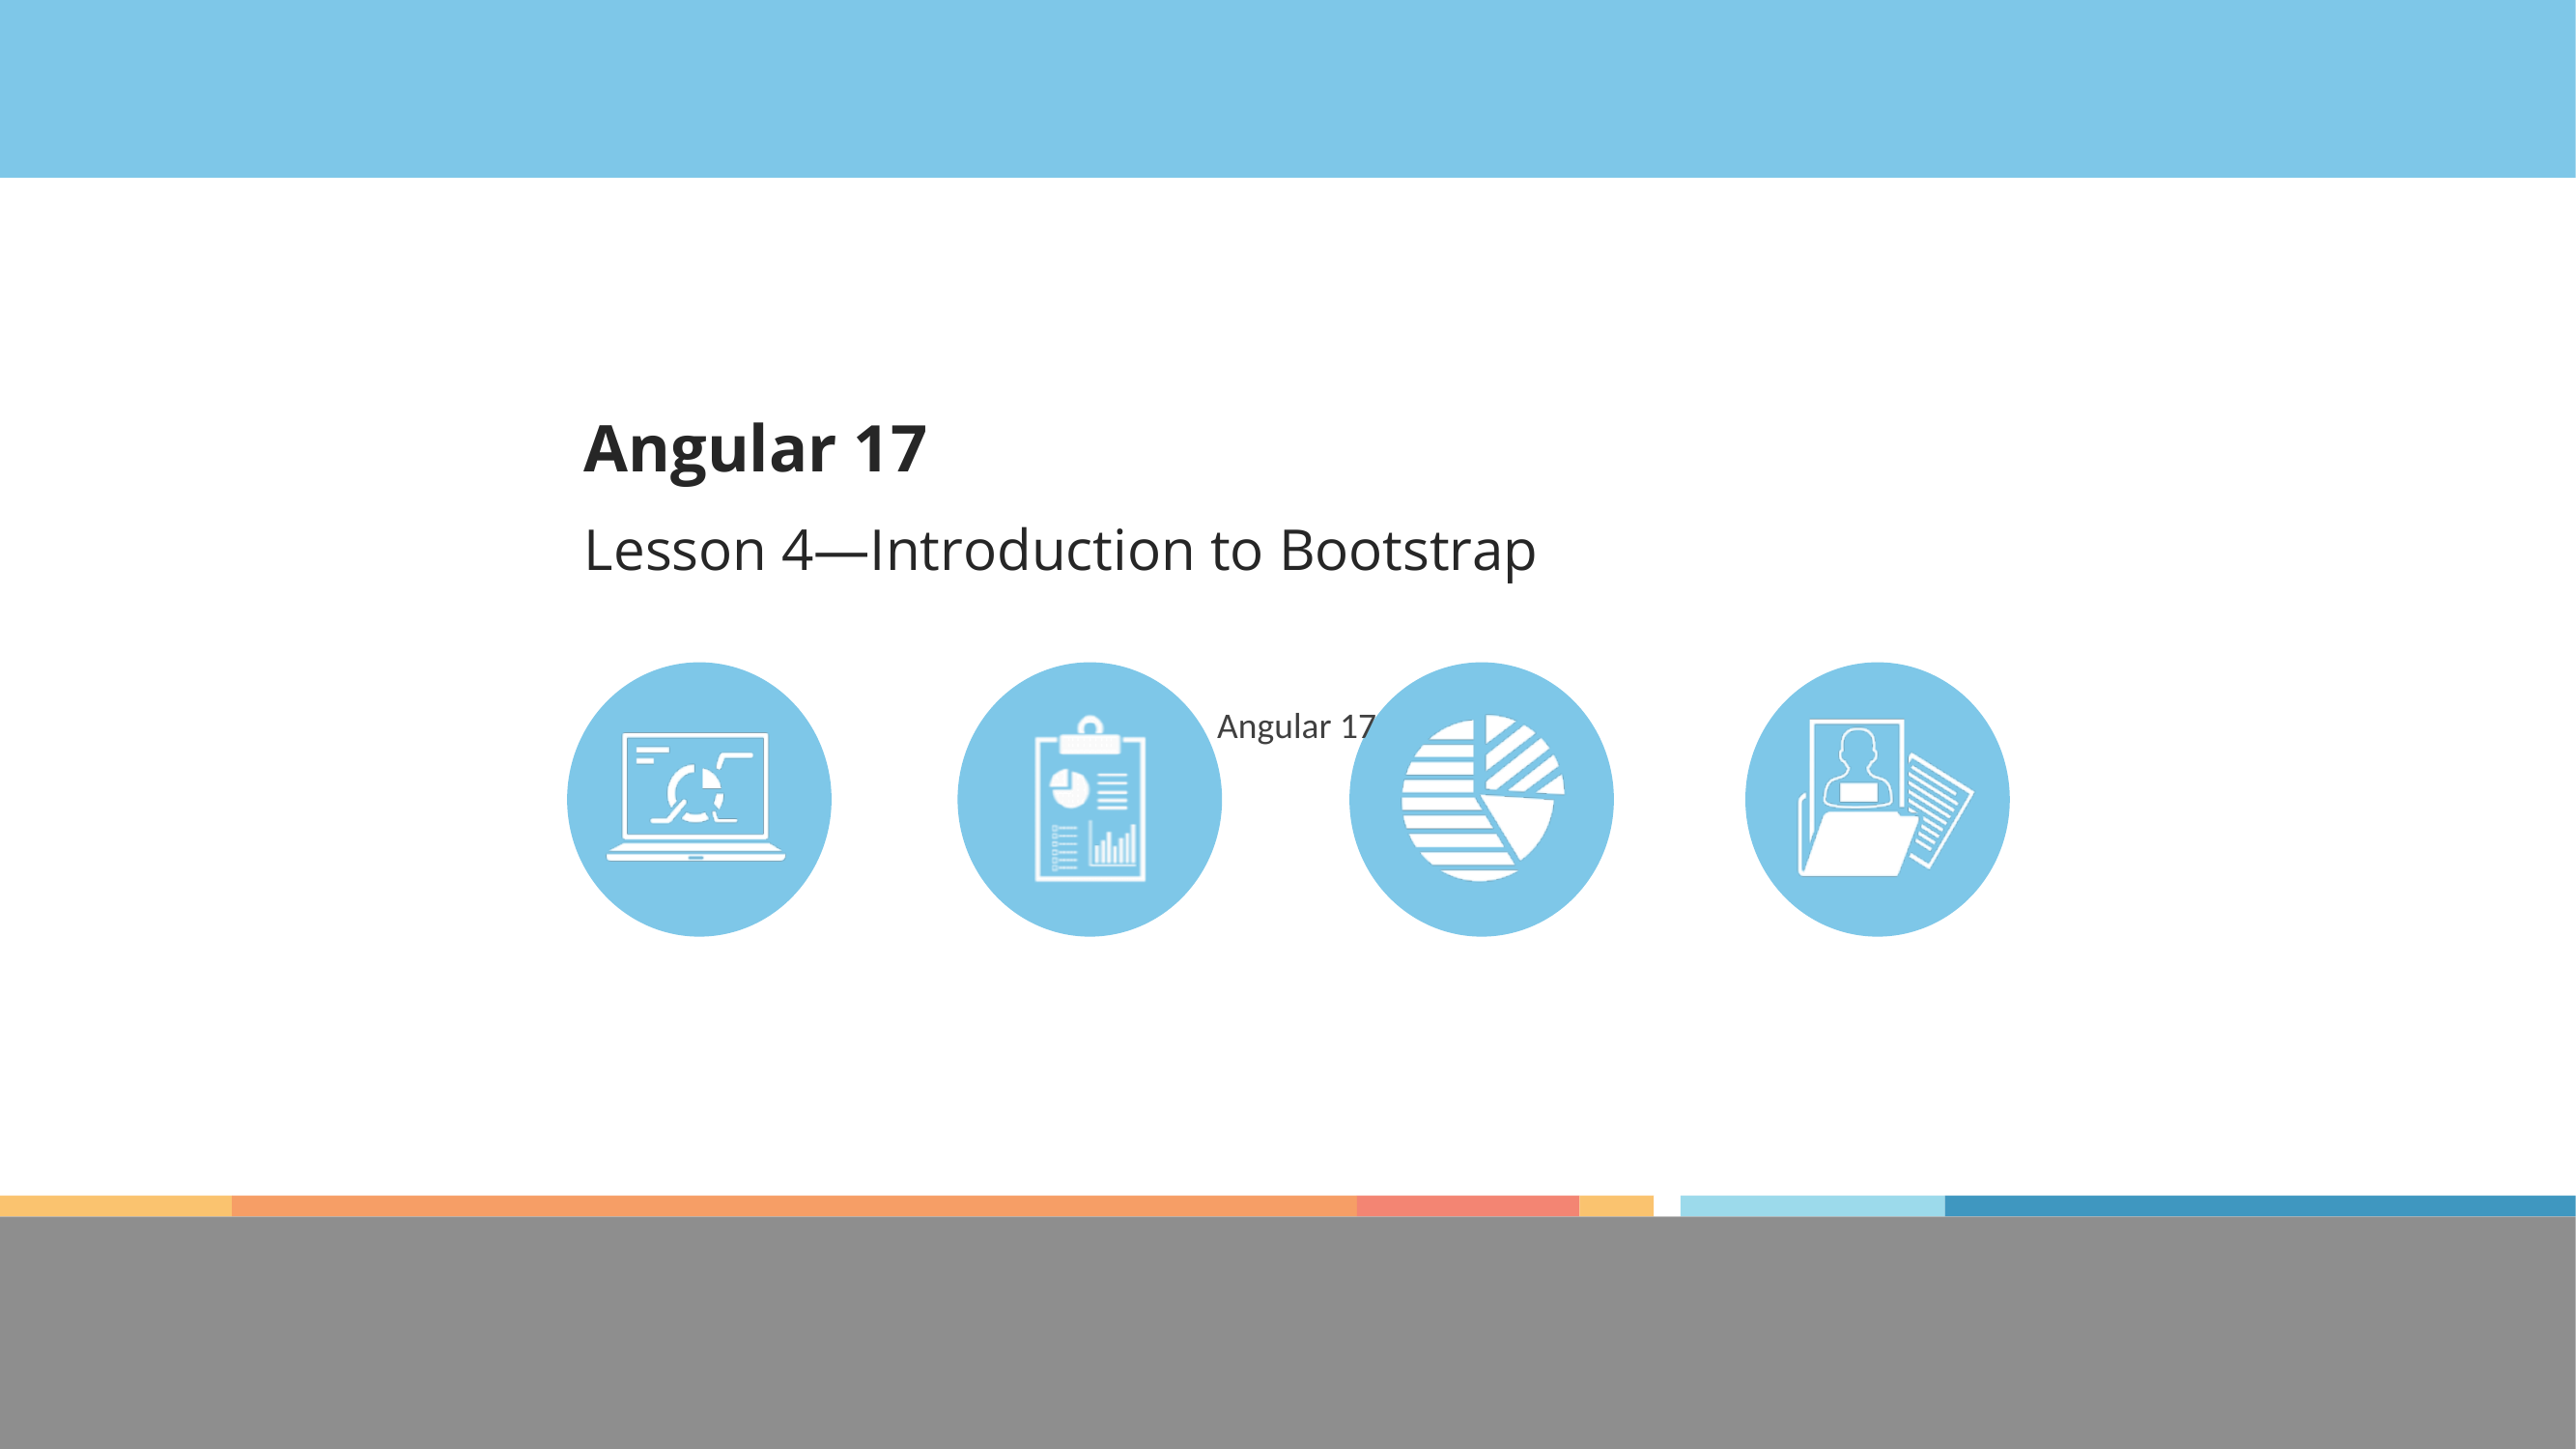

Angular 17
Lesson 4—Introduction to Bootstrap
Angular 17